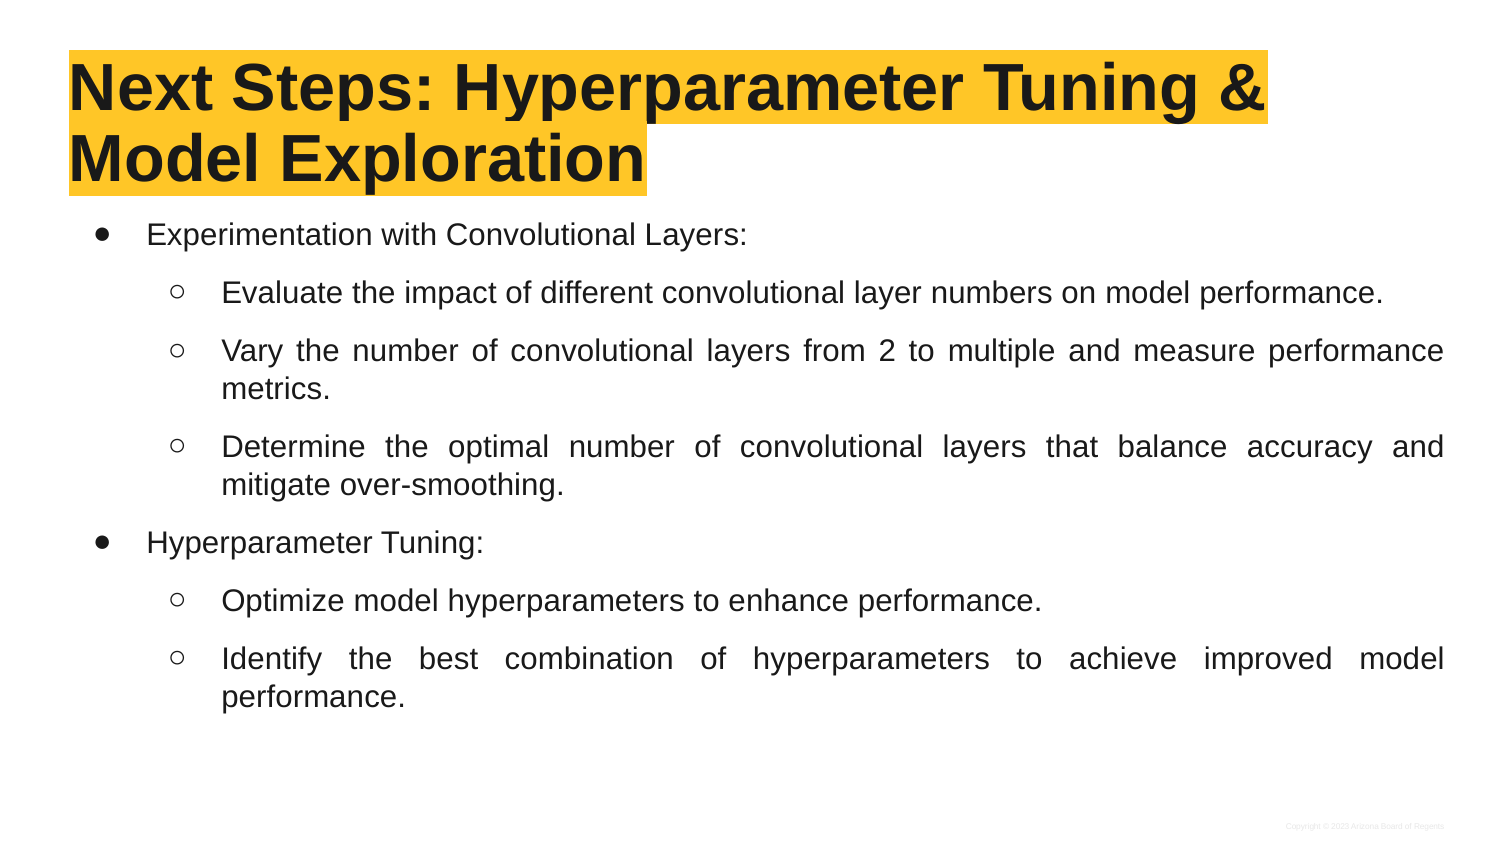

# Next Steps: Hyperparameter Tuning & Model Exploration

Experimentation with Convolutional Layers:
Evaluate the impact of different convolutional layer numbers on model performance.
Vary the number of convolutional layers from 2 to multiple and measure performance metrics.
Determine the optimal number of convolutional layers that balance accuracy and mitigate over-smoothing.
Hyperparameter Tuning:
Optimize model hyperparameters to enhance performance.
Identify the best combination of hyperparameters to achieve improved model performance.